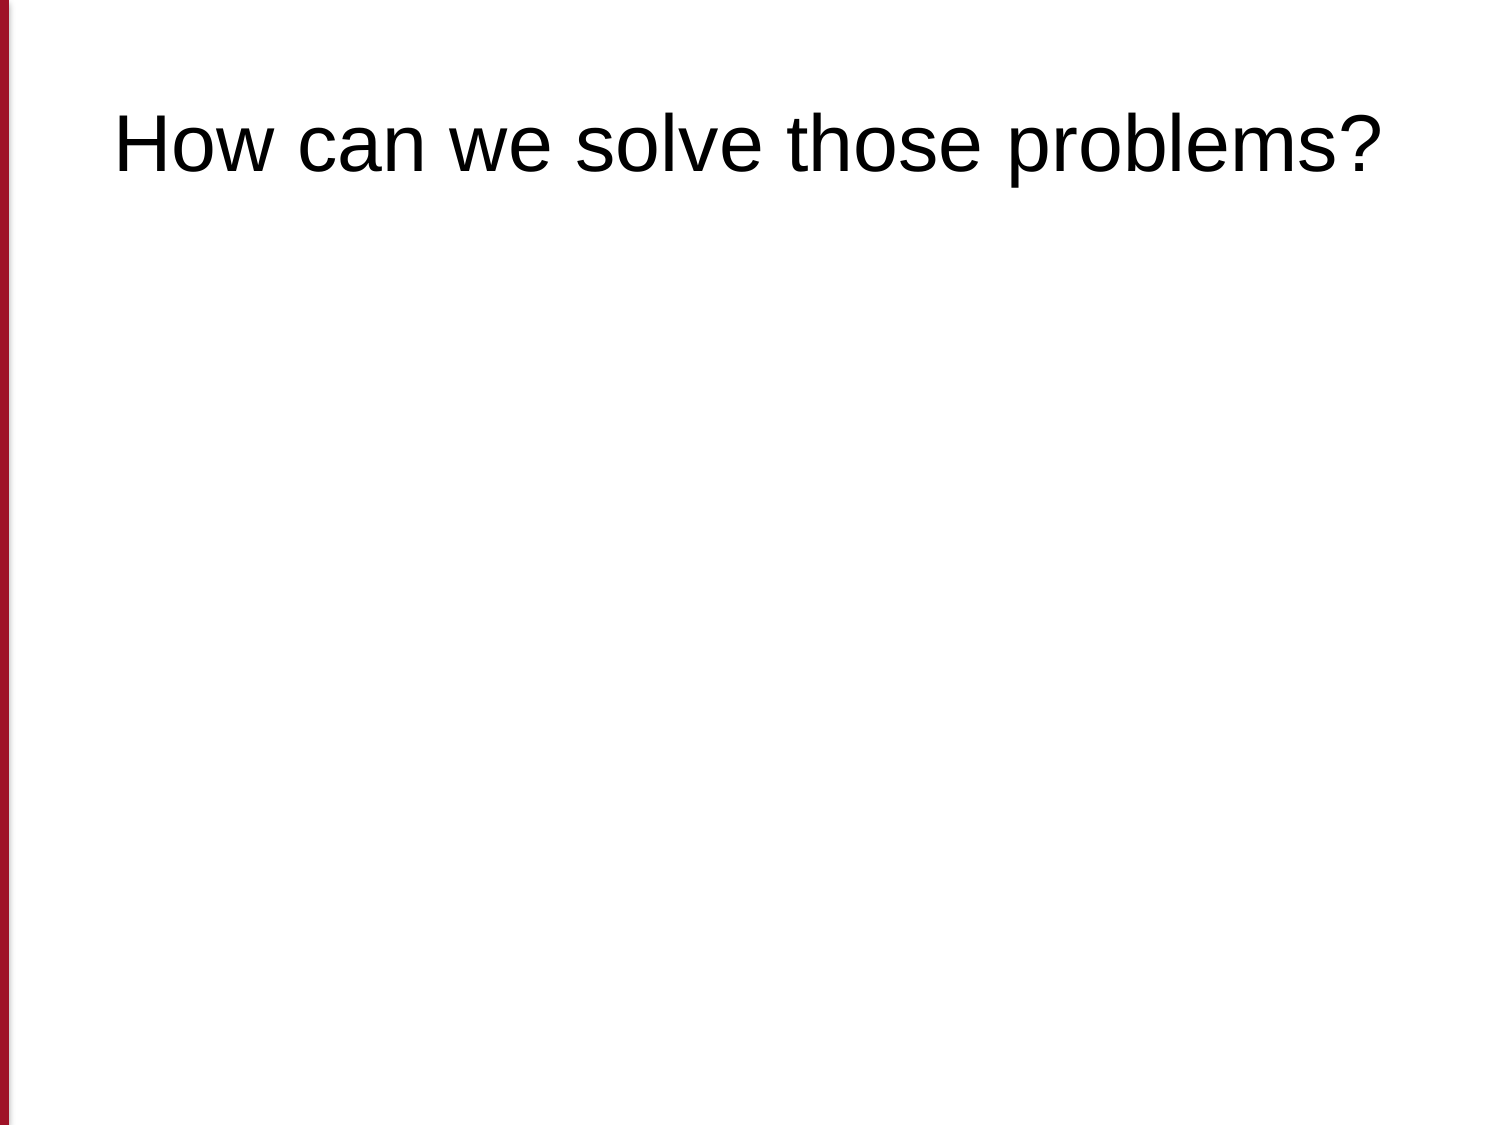

# How can we solve those problems?